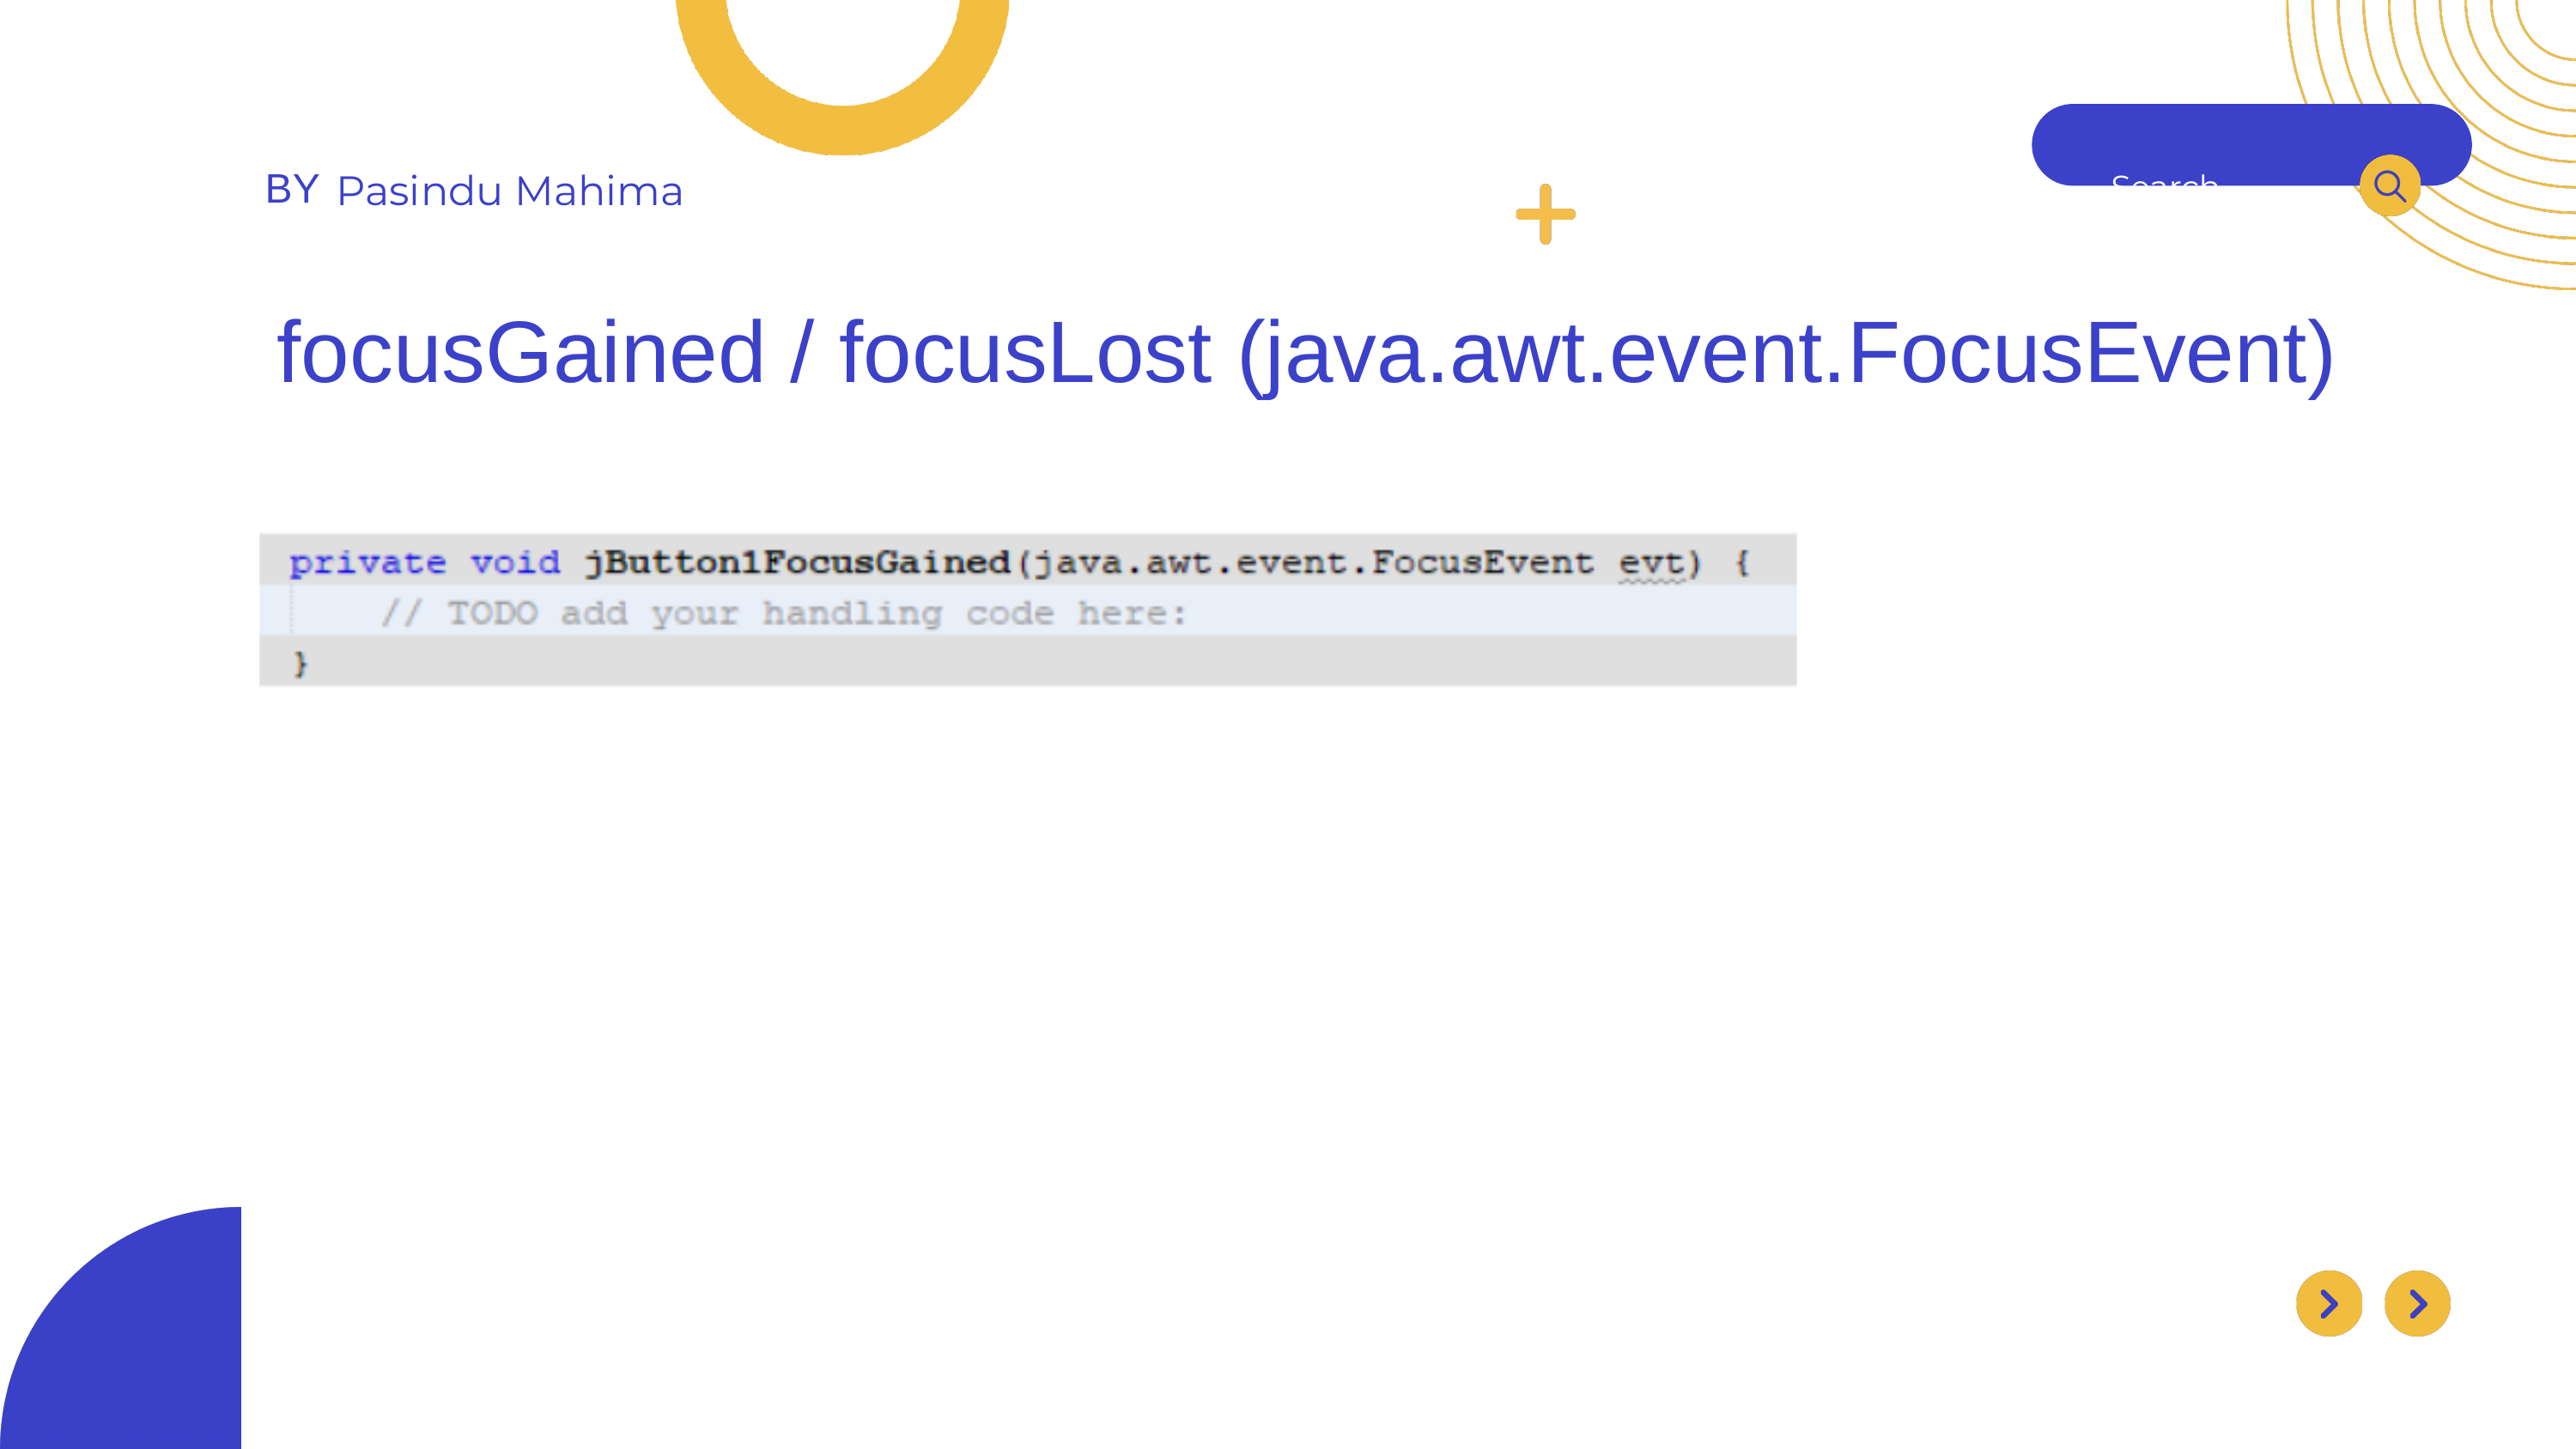

BY

Pasindu Mahima
Search . . .

focusGained / focusLost (java.awt.event.FocusEvent)